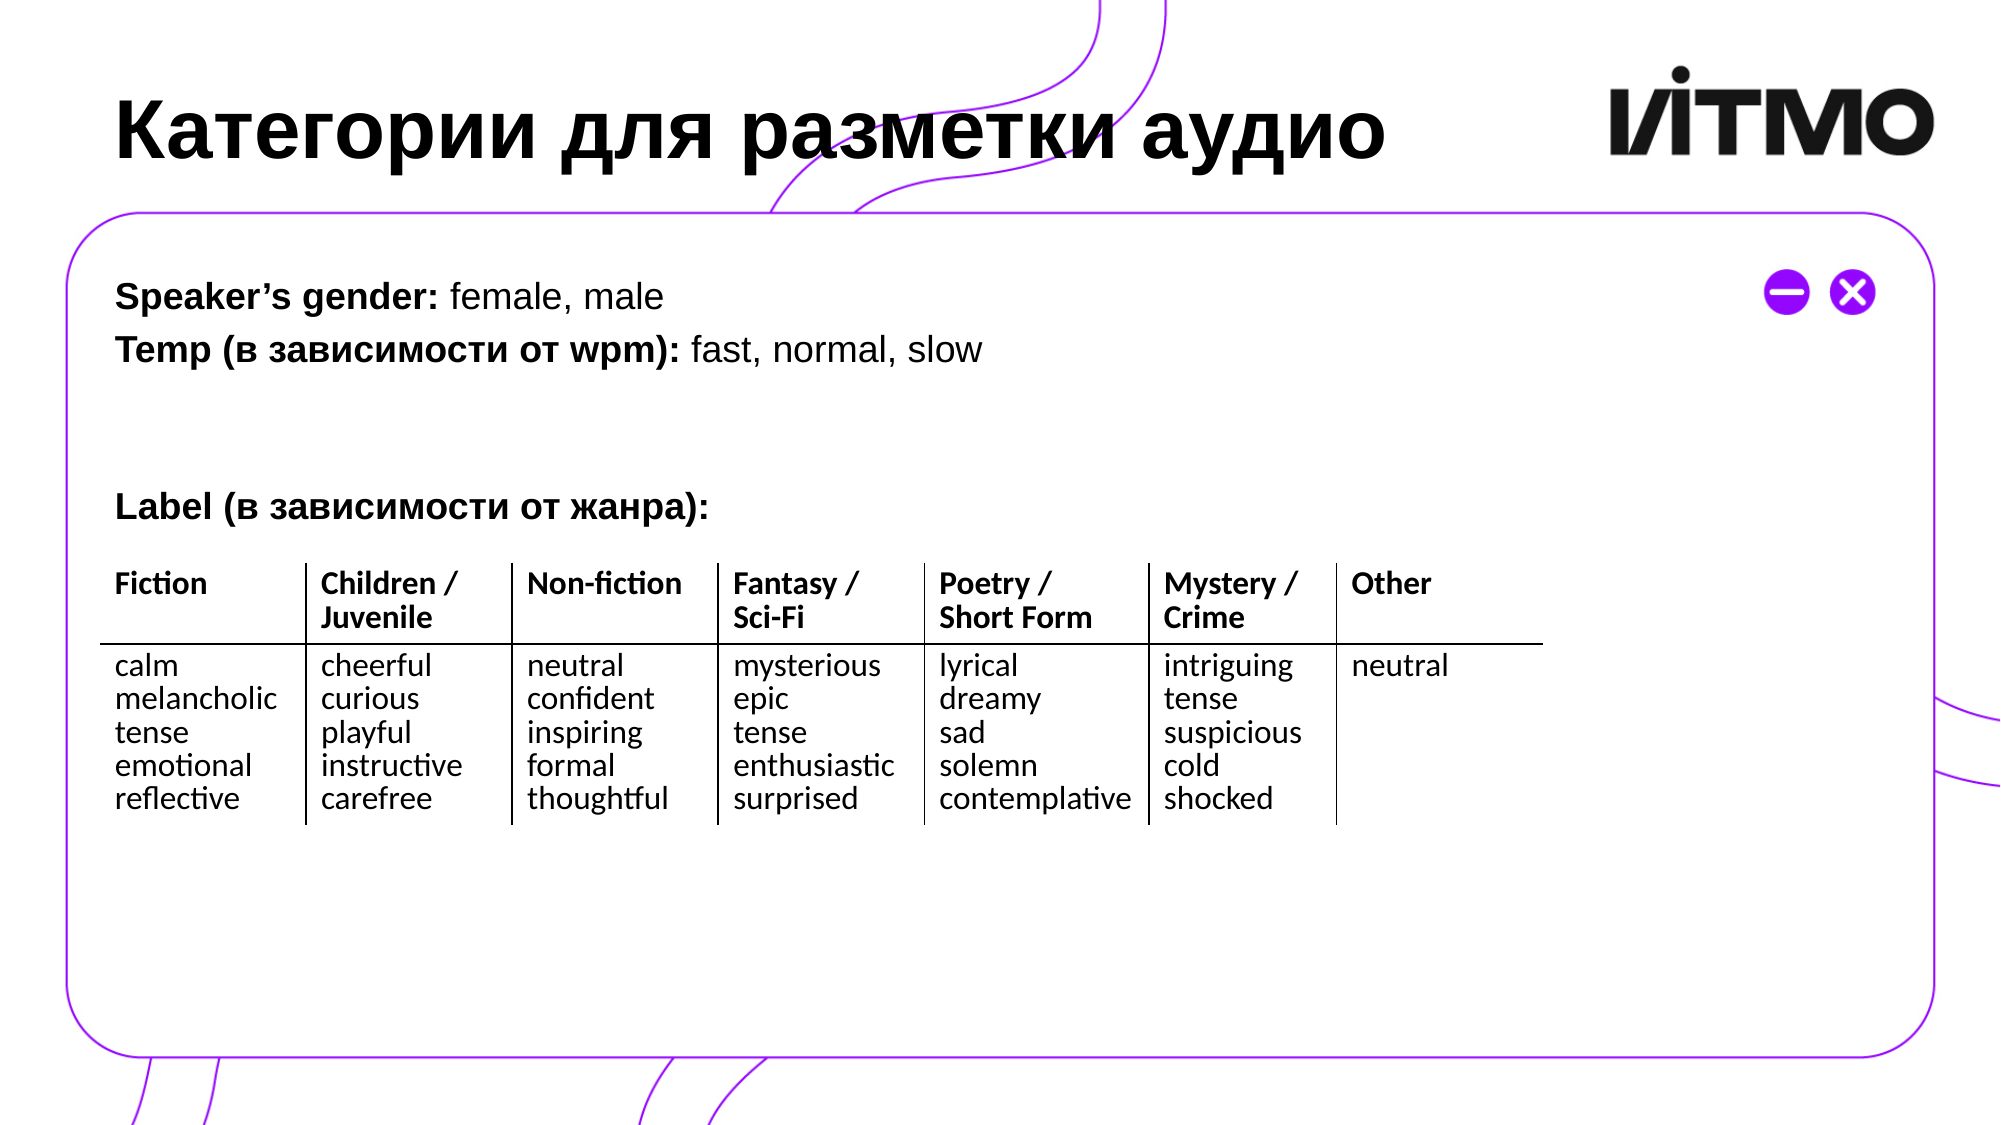

# Категории для разметки аудио
Speaker’s gender: female, male
Temp (в зависимости от wpm): fast, normal, slow

Label (в зависимости от жанра):

| Fiction | Children / Juvenile | Non-fiction | Fantasy / Sci-Fi | Poetry / Short Form | Mystery / Crime | Other |
| --- | --- | --- | --- | --- | --- | --- |
| calm melancholic tense emotional reflective | cheerful curious playful instructive carefree | neutral confident inspiring formal thoughtful | mysterious epic tense enthusiastic surprised | lyrical dreamy sad solemn contemplative | intriguing tense suspicious cold shocked | neutral |